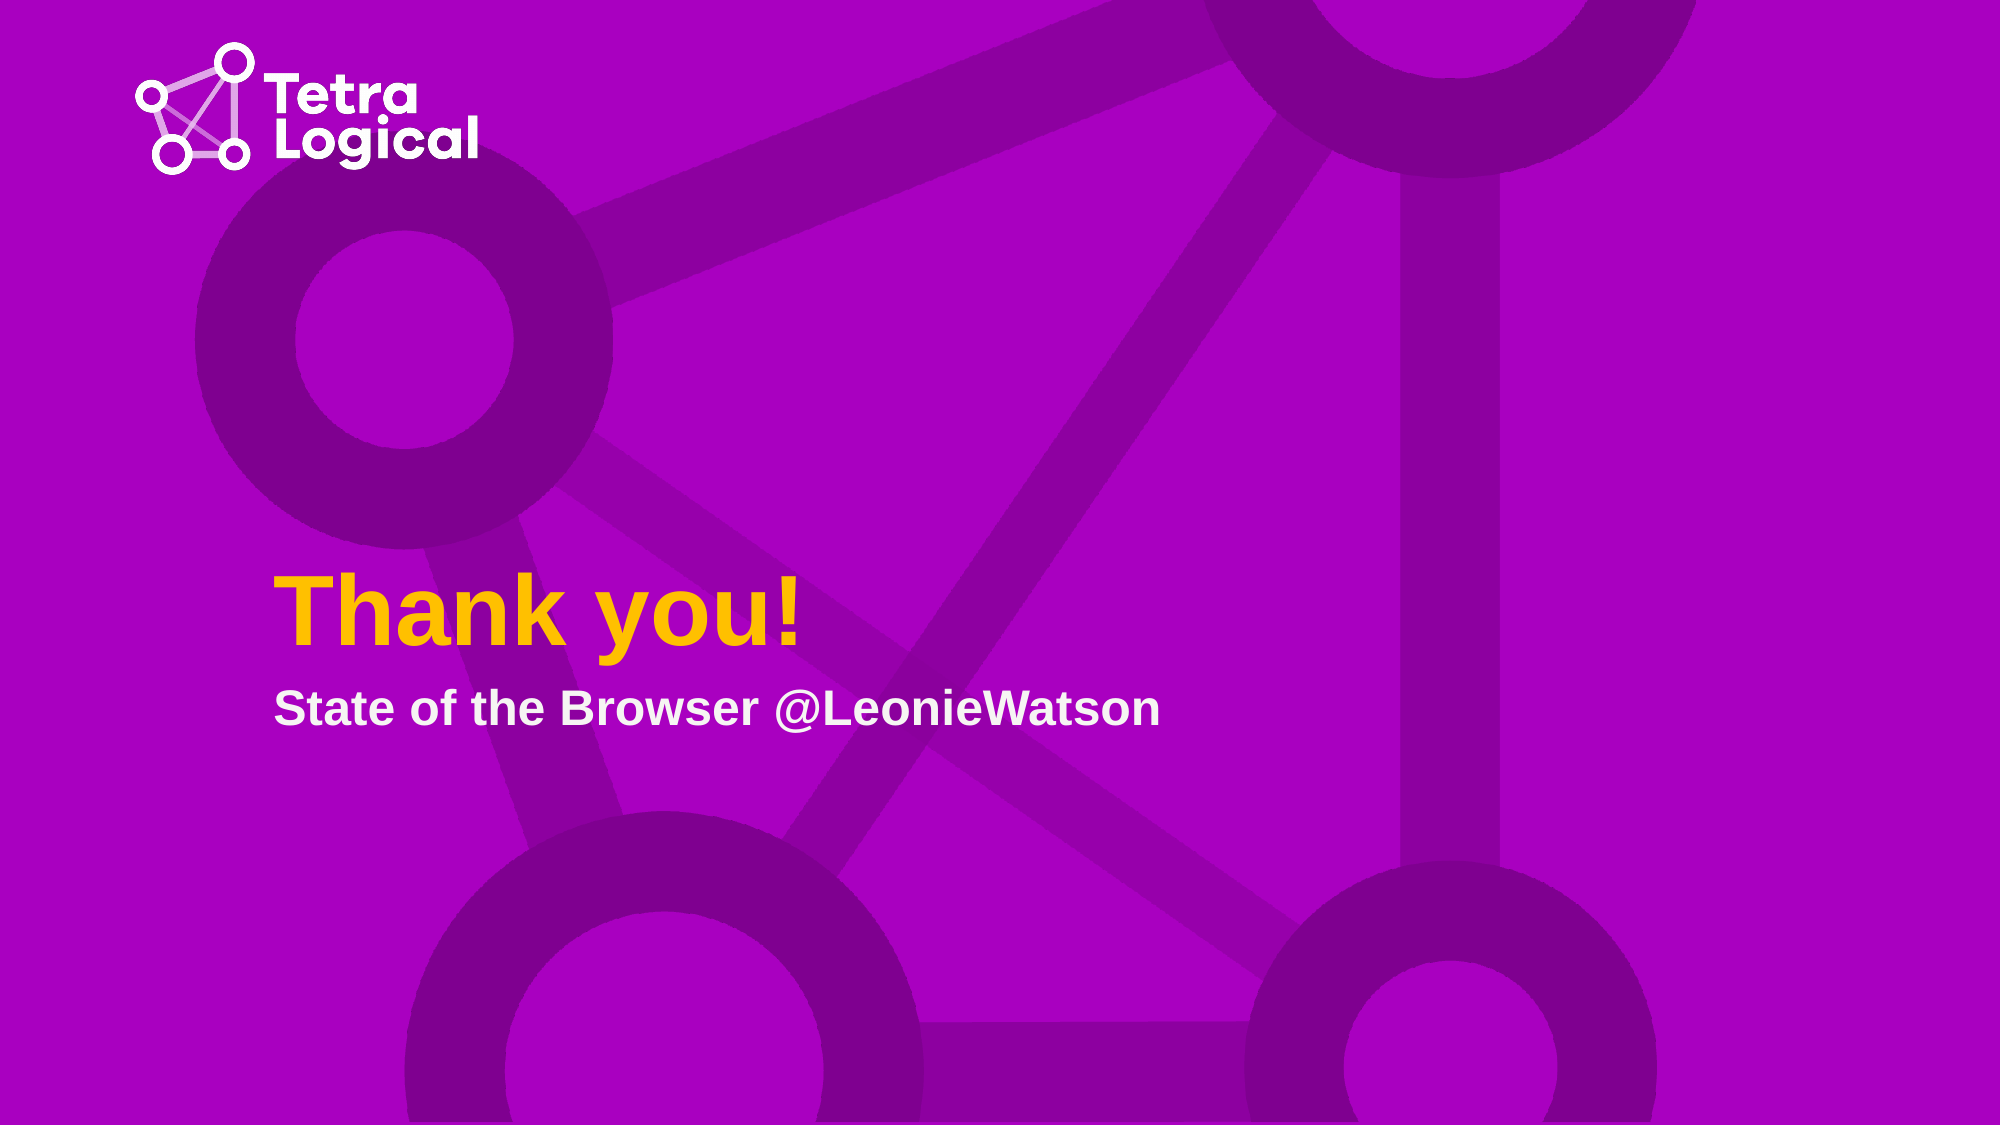

# Thank you!
State of the Browser @LeonieWatson